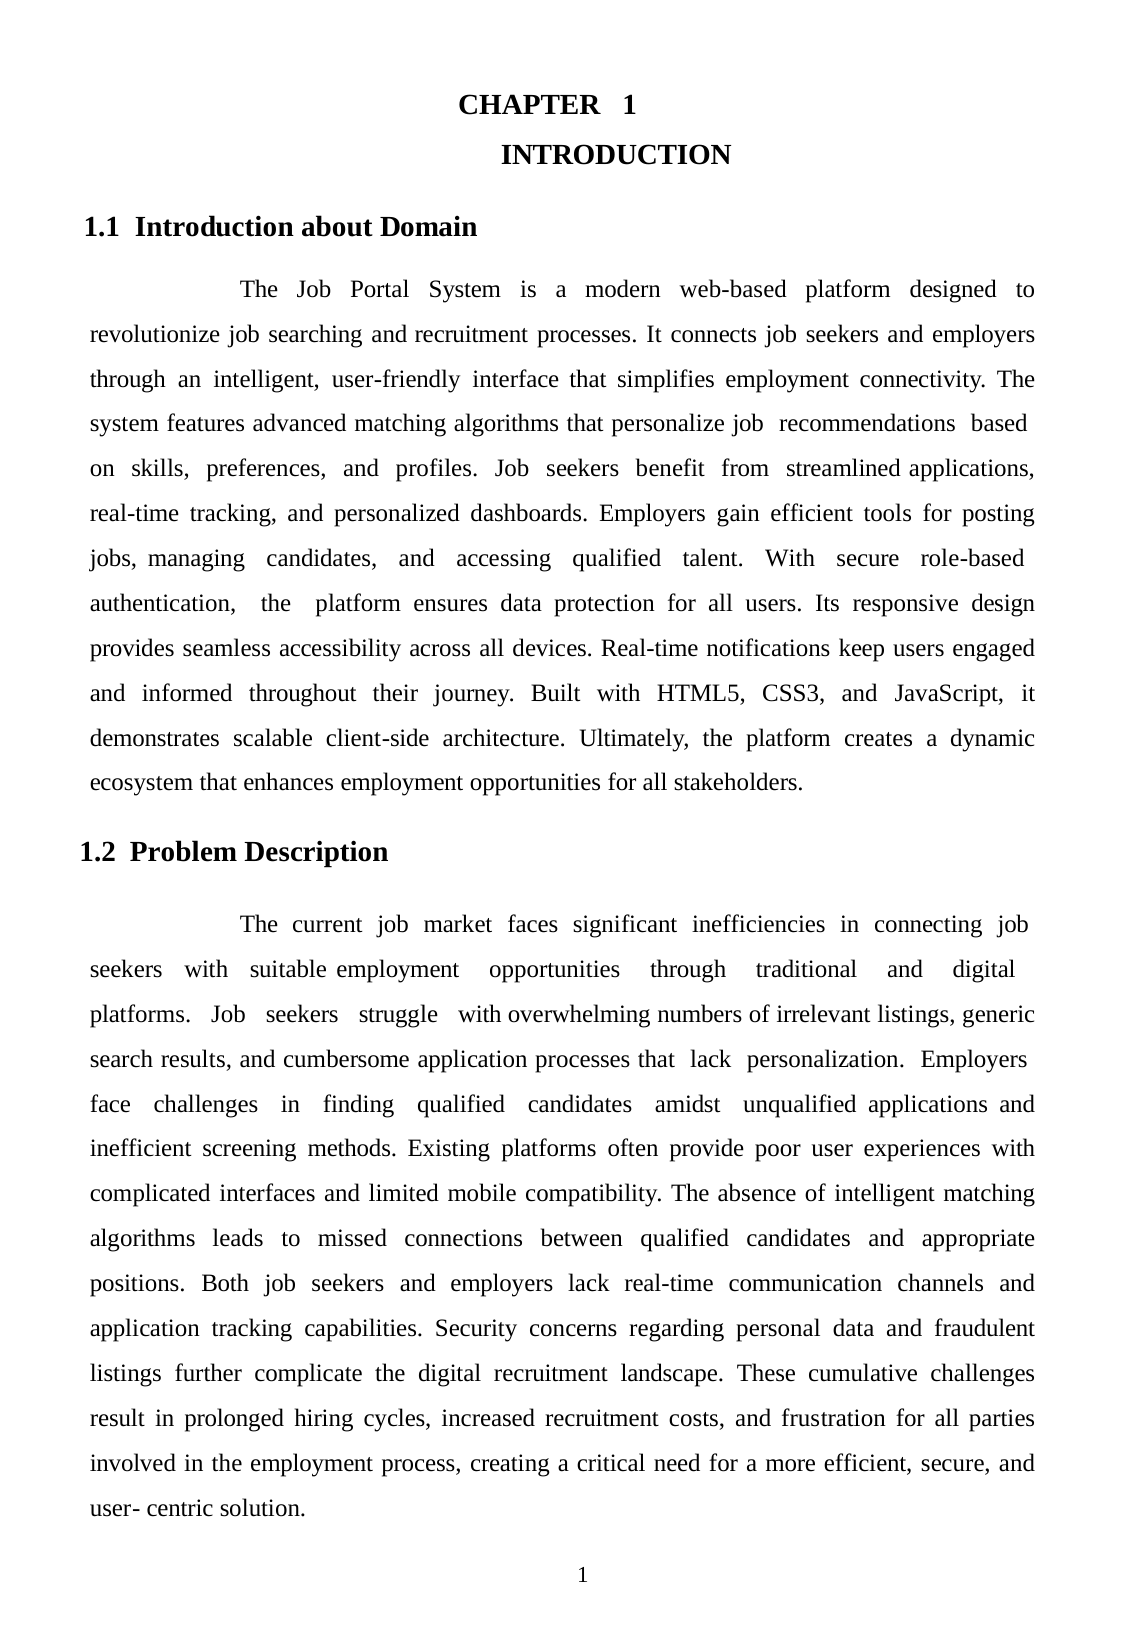

CHAPTER   1
	              INTRODUCTION

1.1  Introduction about Domain
	The Job Portal System is a modern web-based platform designed to revolutionize job searching and recruitment processes. It connects job seekers and employers through an intelligent, user-friendly interface that simplifies employment connectivity. The system features advanced matching algorithms that personalize job  recommendations  based  on  skills,  preferences,  and  profiles.  Job  seekers  benefit  from  streamlined applications, real-time tracking, and personalized dashboards. Employers gain efficient tools for posting jobs, managing  candidates,  and  accessing  qualified  talent.  With  secure  role-based  authentication,  the  platform ensures data protection for all users. Its responsive design provides seamless accessibility across all devices. Real-time notifications keep users engaged and informed throughout their journey. Built with HTML5, CSS3, and JavaScript, it demonstrates scalable client-side architecture. Ultimately, the platform creates a dynamic ecosystem that enhances employment opportunities for all stakeholders.
1.2  Problem Description
	The  current  job  market  faces  significant  inefficiencies  in  connecting  job  seekers  with  suitable employment   opportunities   through   traditional   and   digital   platforms.   Job   seekers   struggle   with overwhelming numbers of irrelevant listings, generic search results, and cumbersome application processes that  lack  personalization.  Employers  face  challenges  in  finding  qualified  candidates  amidst  unqualified applications and inefficient screening methods. Existing platforms often provide poor user experiences with complicated interfaces and limited mobile compatibility. The absence of intelligent matching algorithms leads to missed connections between qualified candidates and appropriate positions. Both job seekers and employers lack real-time communication channels and application tracking capabilities. Security concerns regarding personal data and fraudulent listings further complicate the digital recruitment landscape. These cumulative challenges result in prolonged hiring cycles, increased recruitment costs, and frustration for all parties involved in the employment process, creating a critical need for a more efficient, secure, and user- centric solution.
1